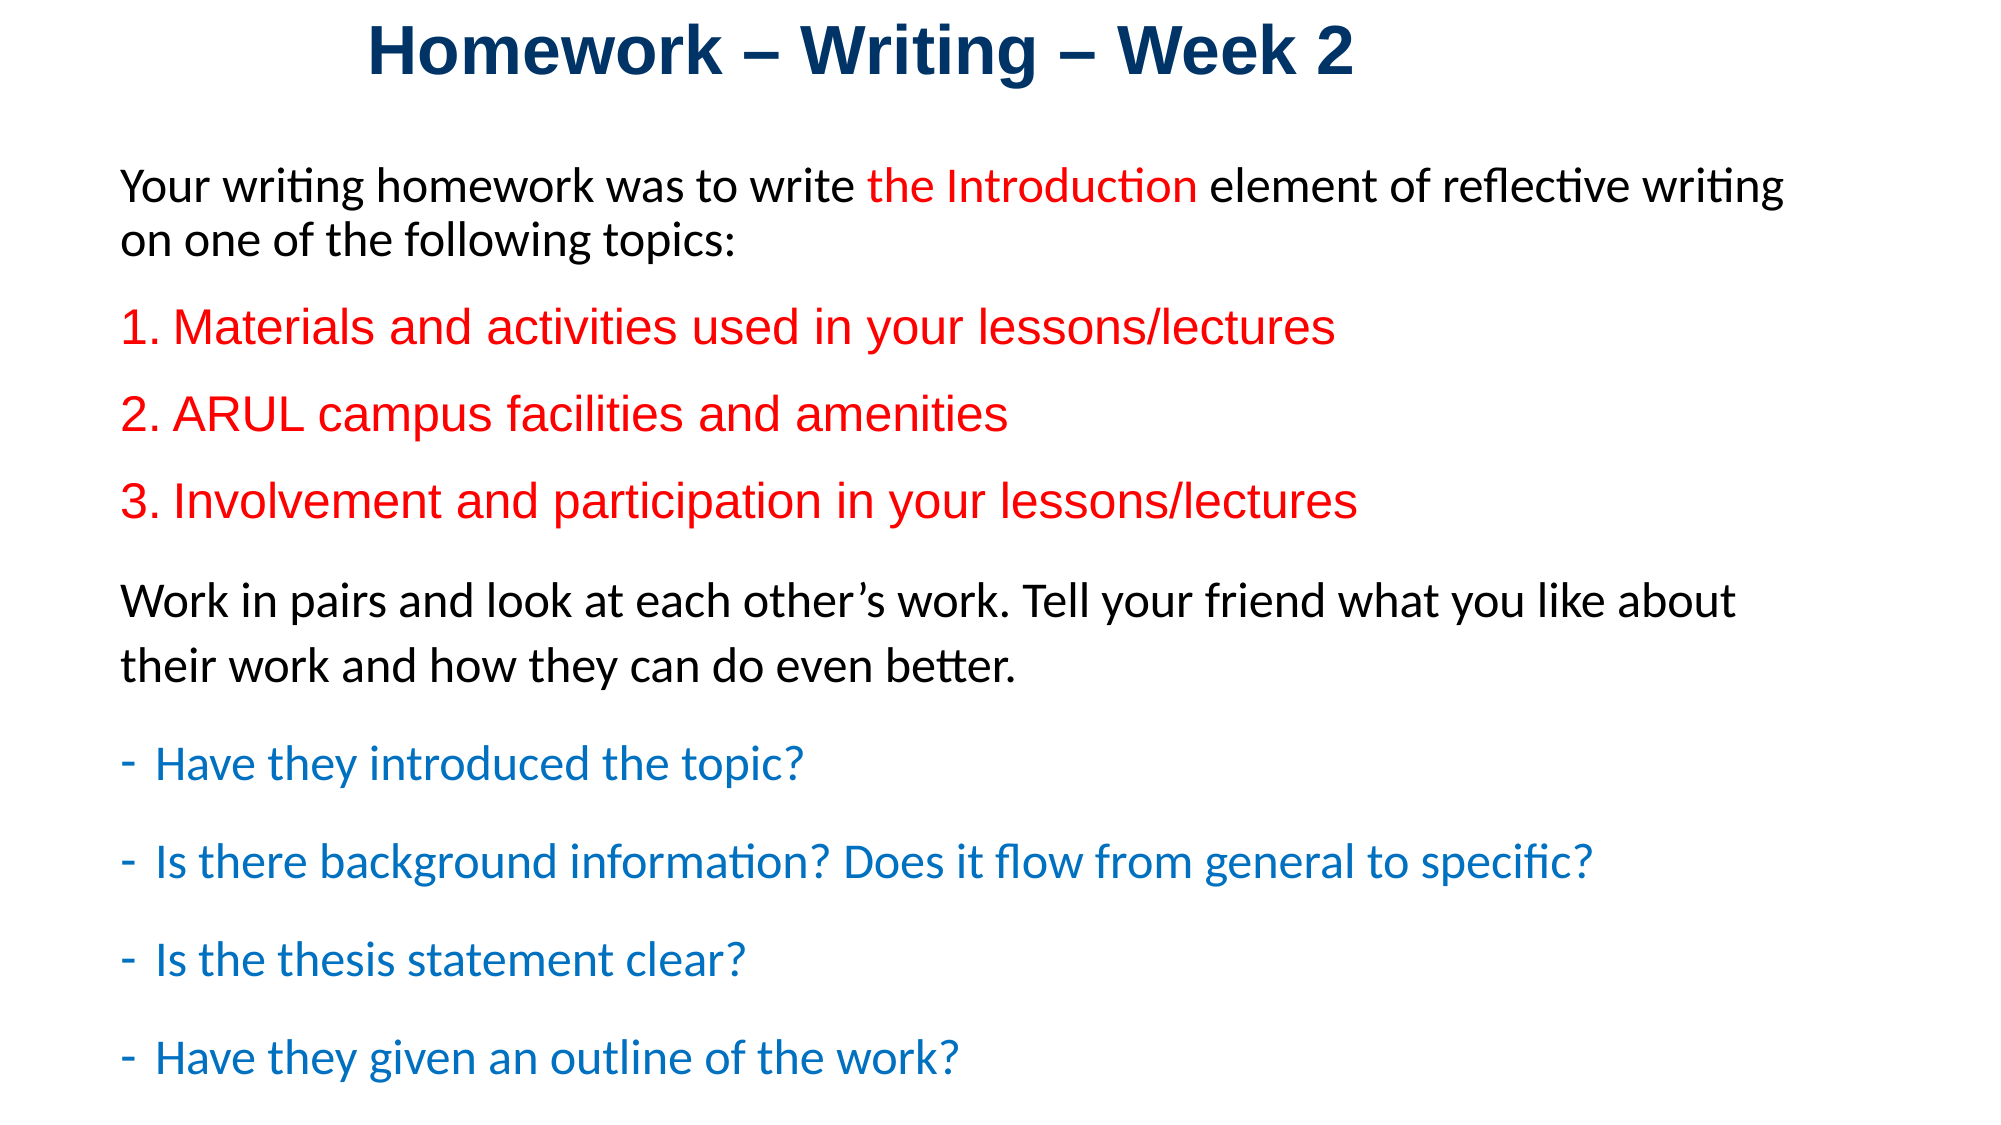

# Homework – Writing – Week 2
Your writing homework was to write the Introduction element of reflective writing on one of the following topics:
Materials and activities used in your lessons/lectures
ARUL campus facilities and amenities
Involvement and participation in your lessons/lectures
Work in pairs and look at each other’s work. Tell your friend what you like about their work and how they can do even better.
Have they introduced the topic?
Is there background information? Does it flow from general to specific?
Is the thesis statement clear?
Have they given an outline of the work?